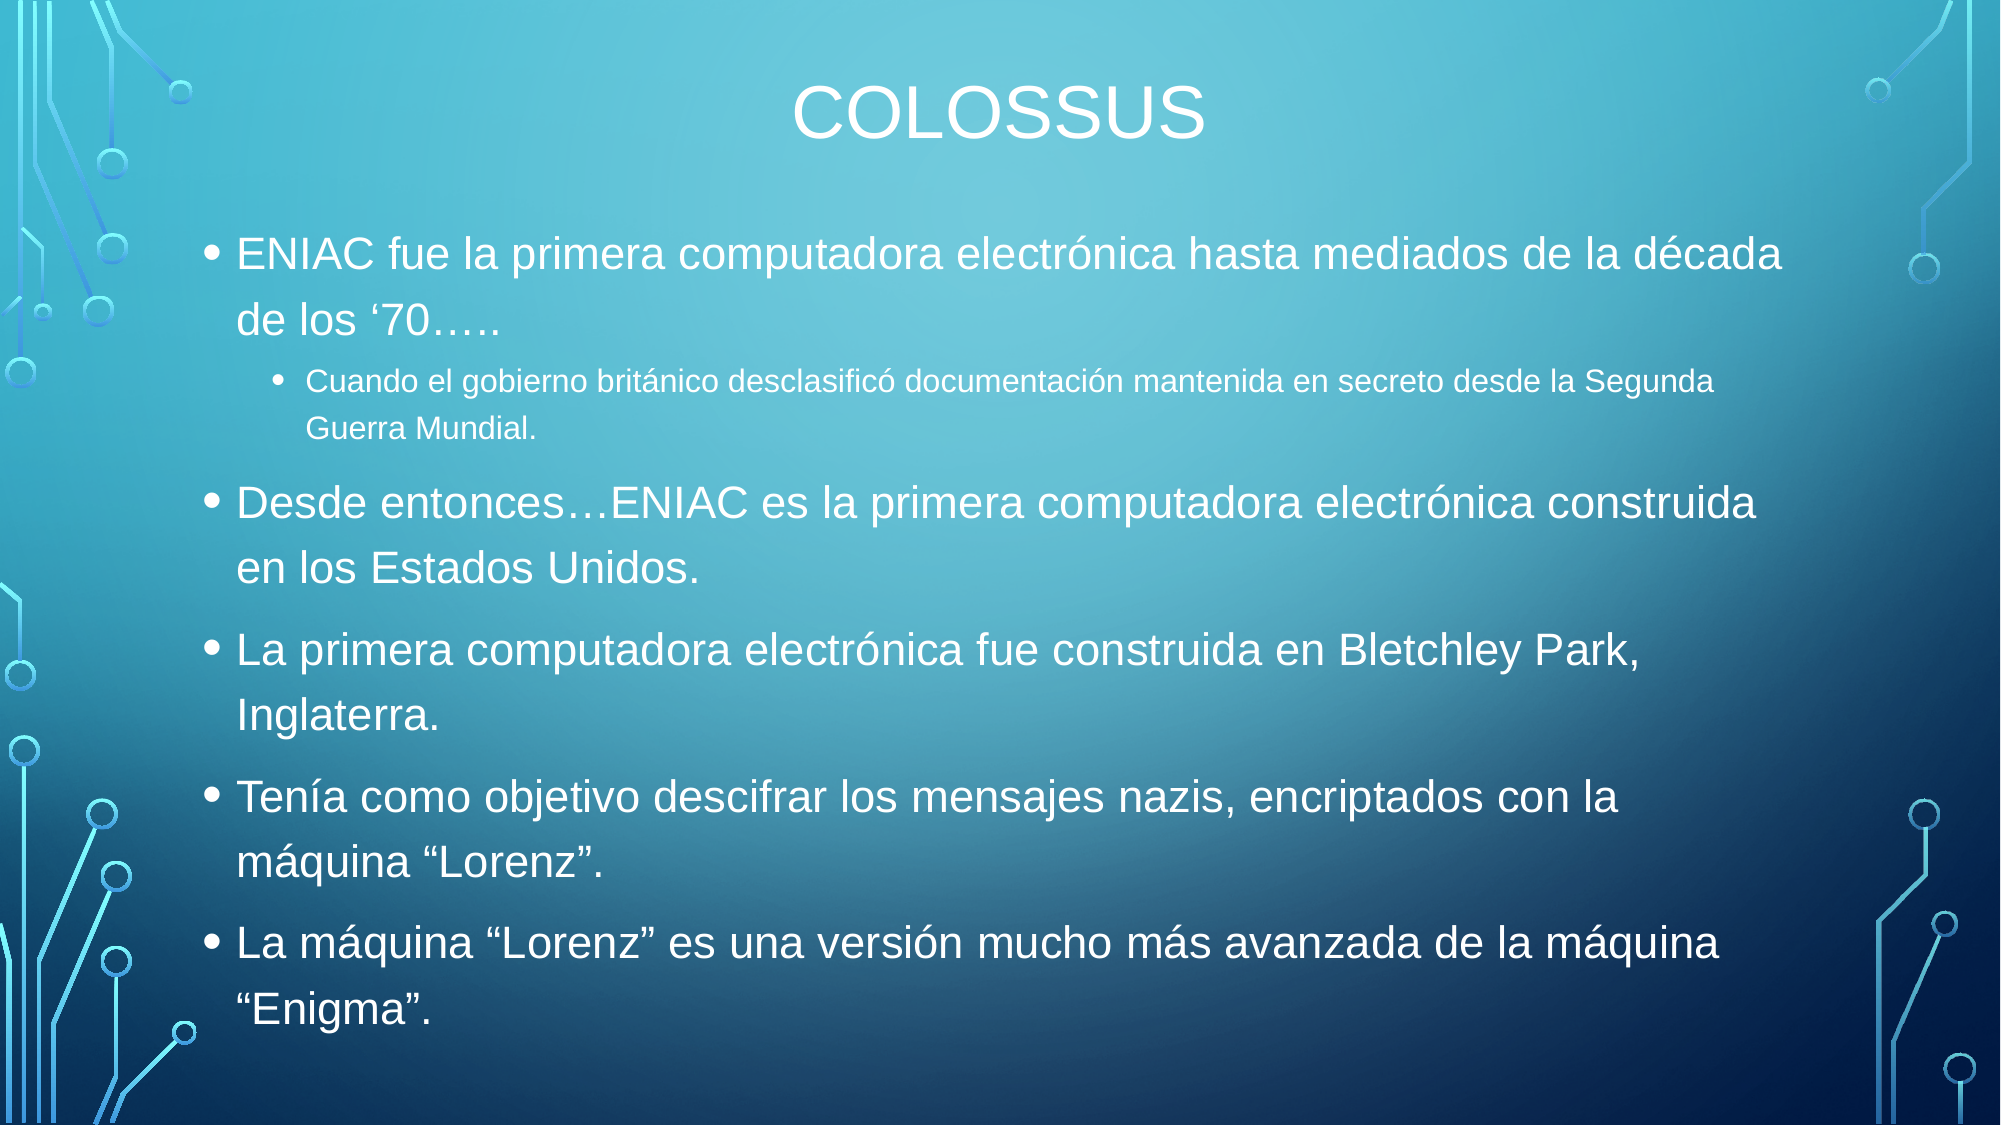

# COLOSSUS
ENIAC fue la primera computadora electrónica hasta mediados de la década de los ‘70…..
Cuando el gobierno británico desclasificó documentación mantenida en secreto desde la Segunda Guerra Mundial.
Desde entonces…ENIAC es la primera computadora electrónica construida en los Estados Unidos.
La primera computadora electrónica fue construida en Bletchley Park, Inglaterra.
Tenía como objetivo descifrar los mensajes nazis, encriptados con la máquina “Lorenz”.
La máquina “Lorenz” es una versión mucho más avanzada de la máquina “Enigma”.